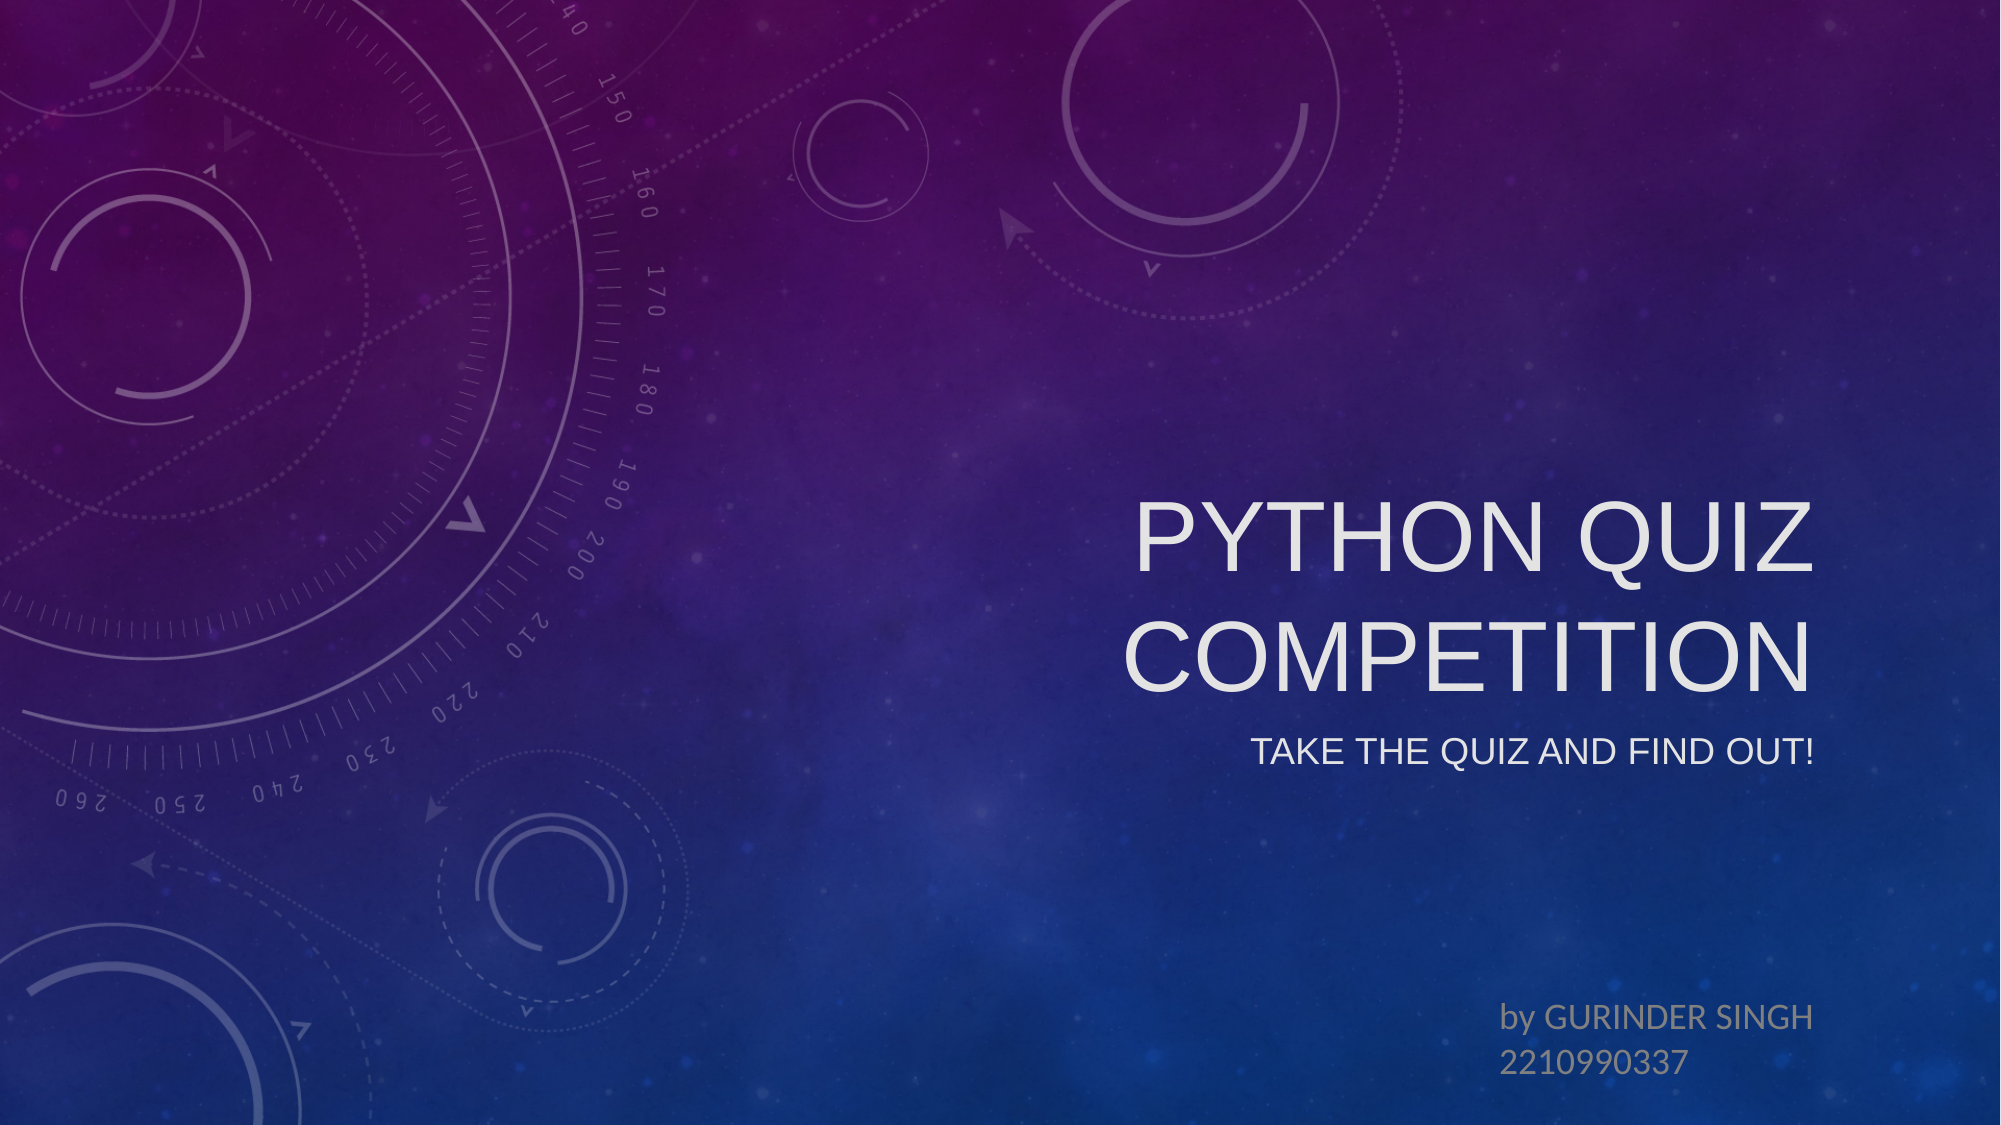

# Python Quiz Competition
Take the Quiz and Find Out!
by GURINDER SINGH
2210990337